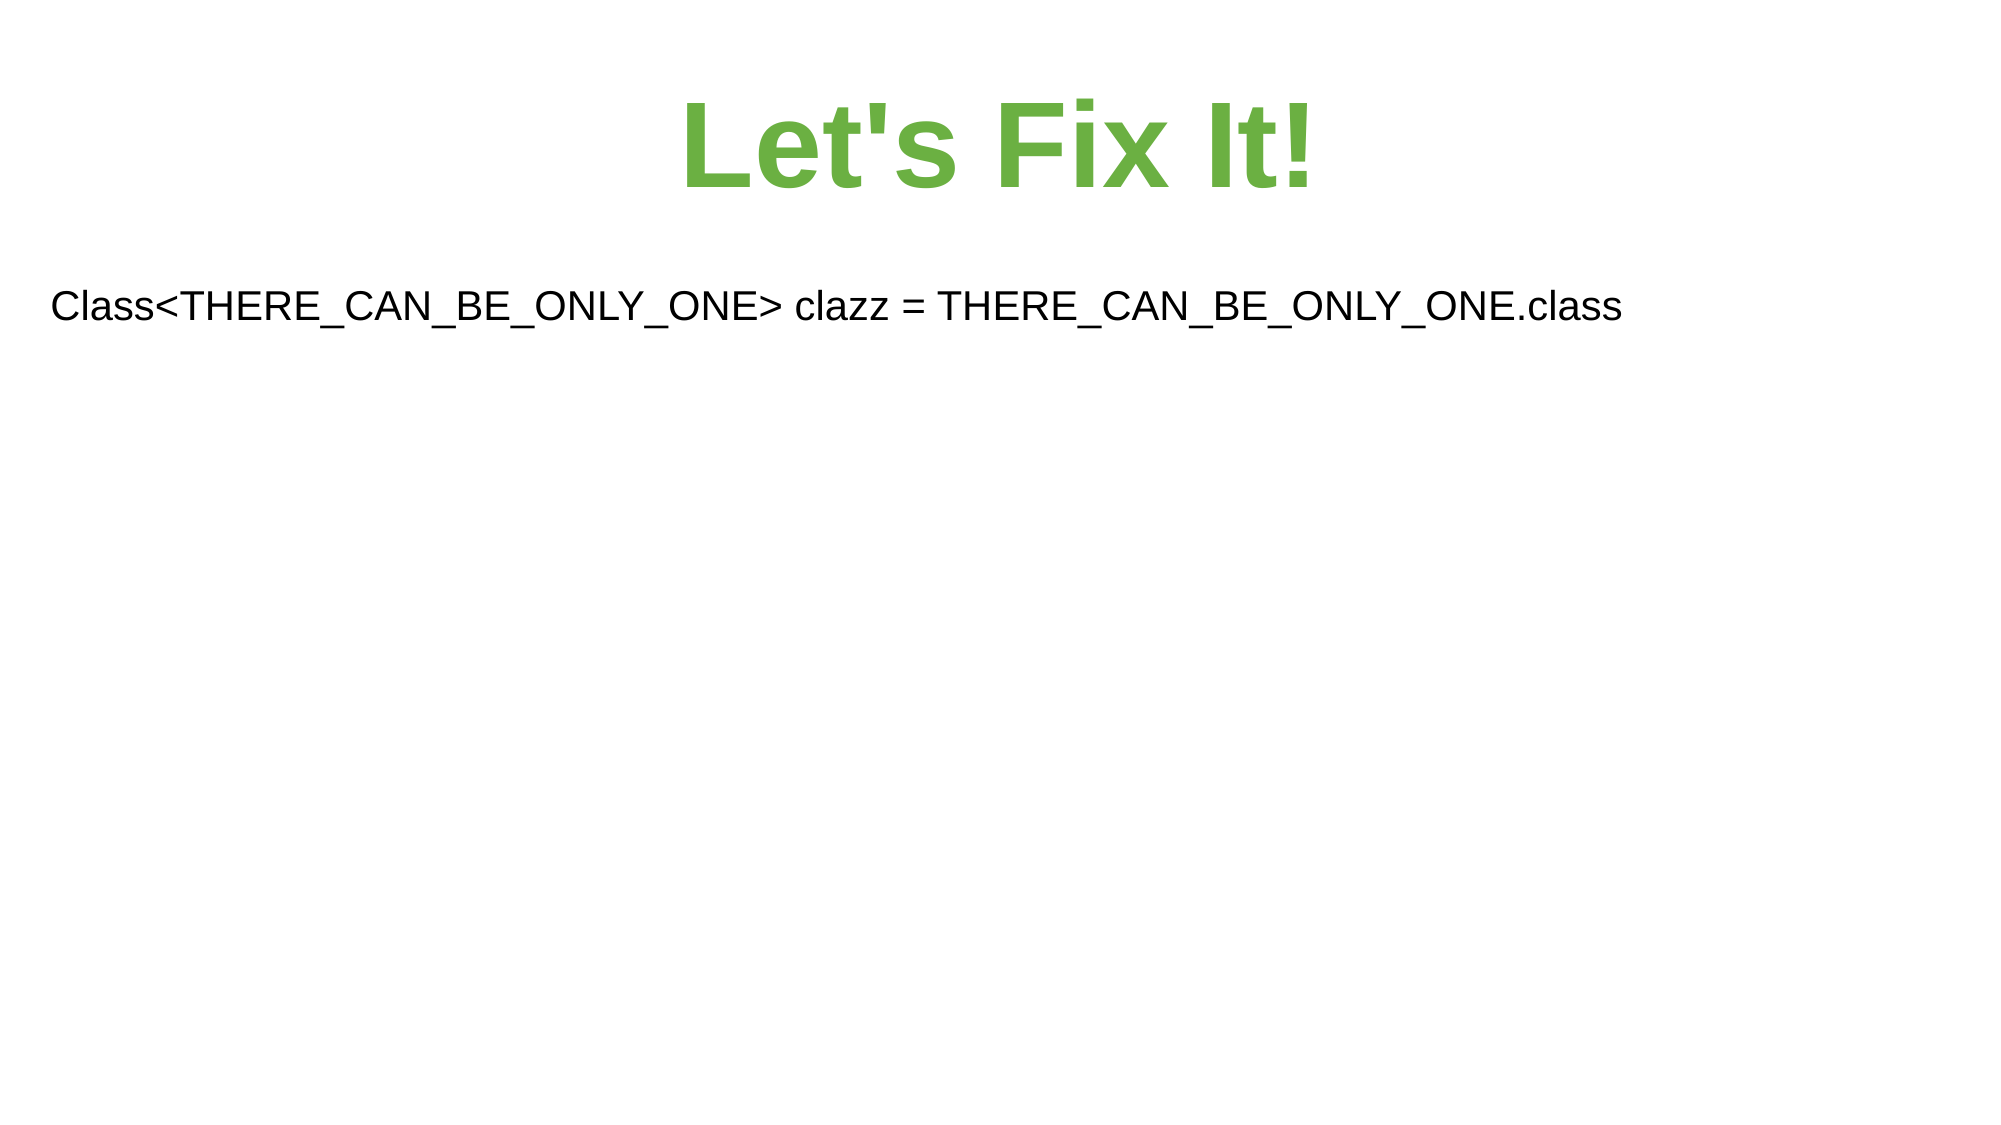

# Let's Fix It!
 Class<THERE_CAN_BE_ONLY_ONE> clazz = THERE_CAN_BE_ONLY_ONE.class